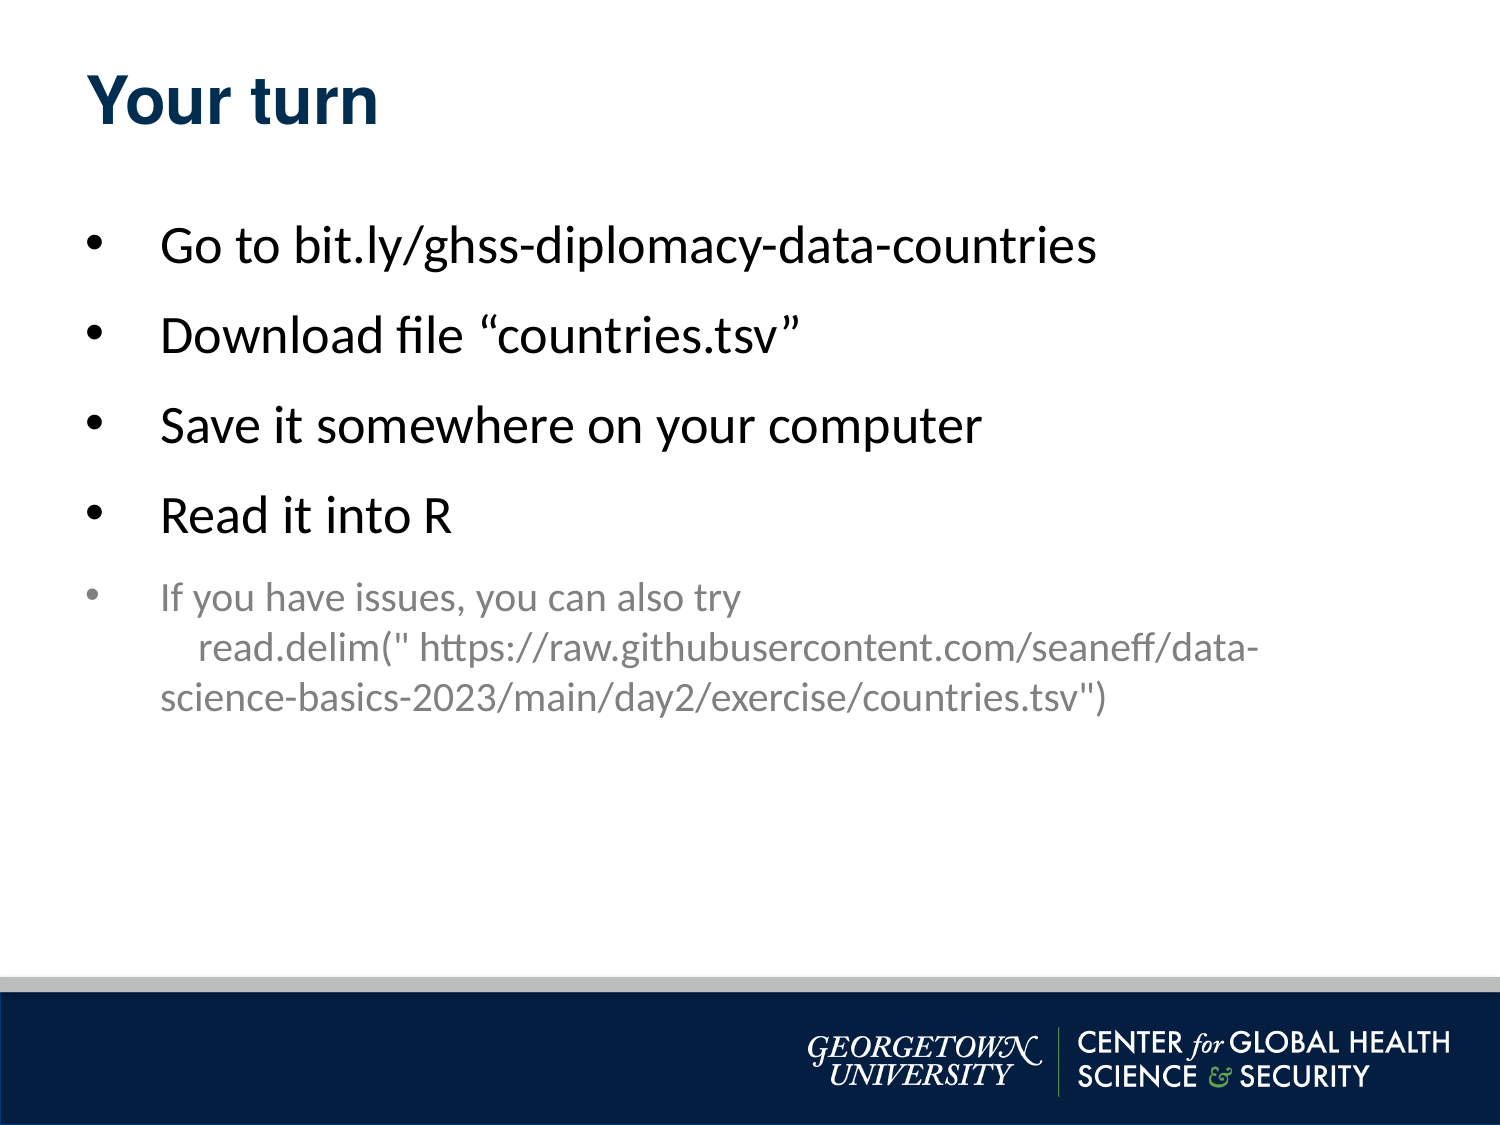

Your turn
Go to bit.ly/ghss-diplomacy-data-countries
Download file “countries.tsv”
Save it somewhere on your computer
Read it into R
If you have issues, you can also try                                                                        read.delim(" https://raw.githubusercontent.com/seaneff/data-science-basics-2023/main/day2/exercise/countries.tsv")

countries dataset in our R environment